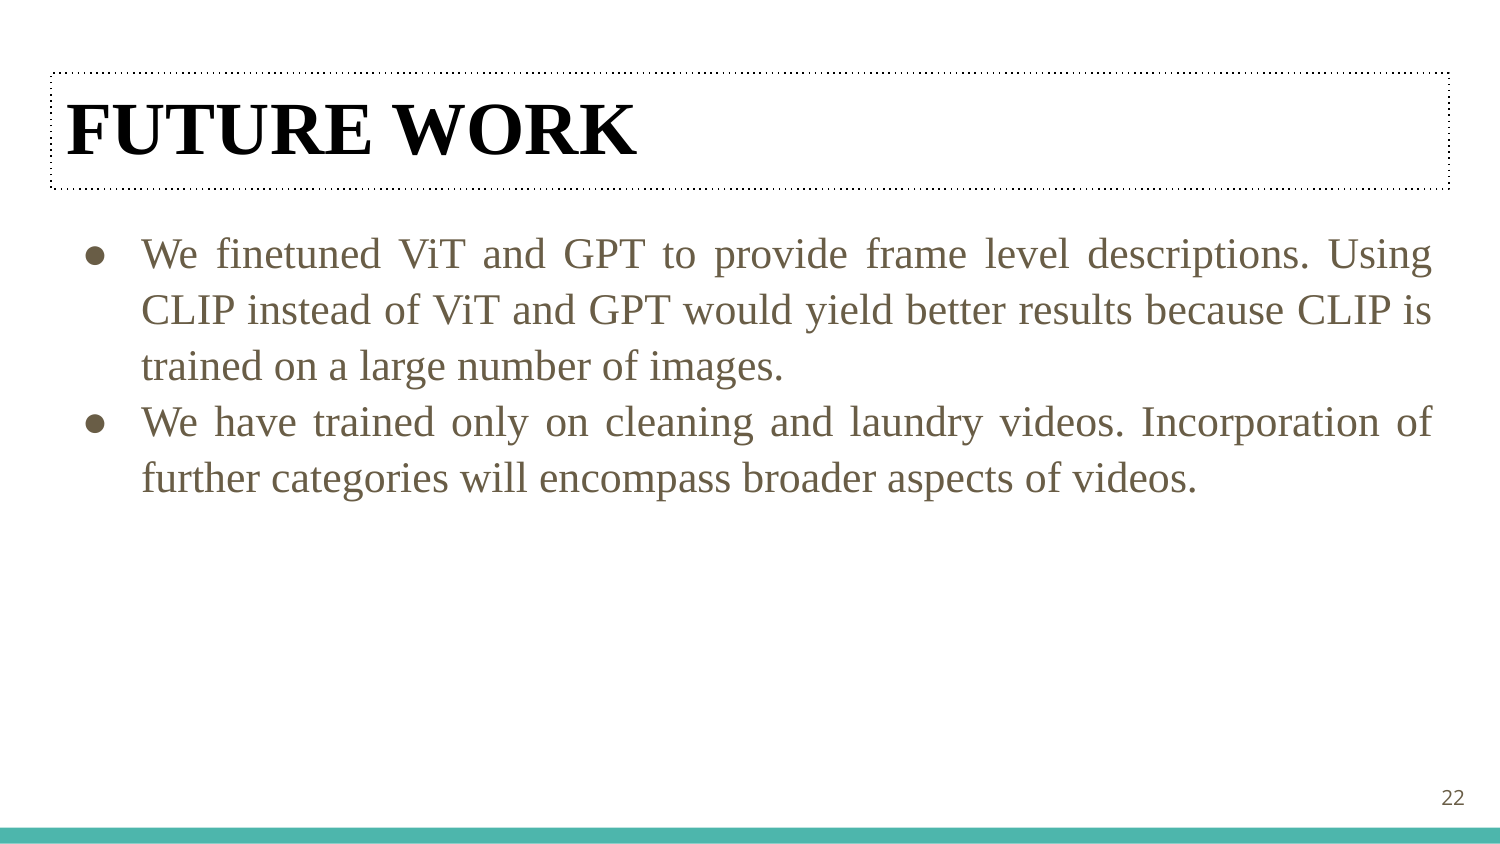

# FUTURE WORK
We finetuned ViT and GPT to provide frame level descriptions. Using CLIP instead of ViT and GPT would yield better results because CLIP is trained on a large number of images.
We have trained only on cleaning and laundry videos. Incorporation of further categories will encompass broader aspects of videos.

22